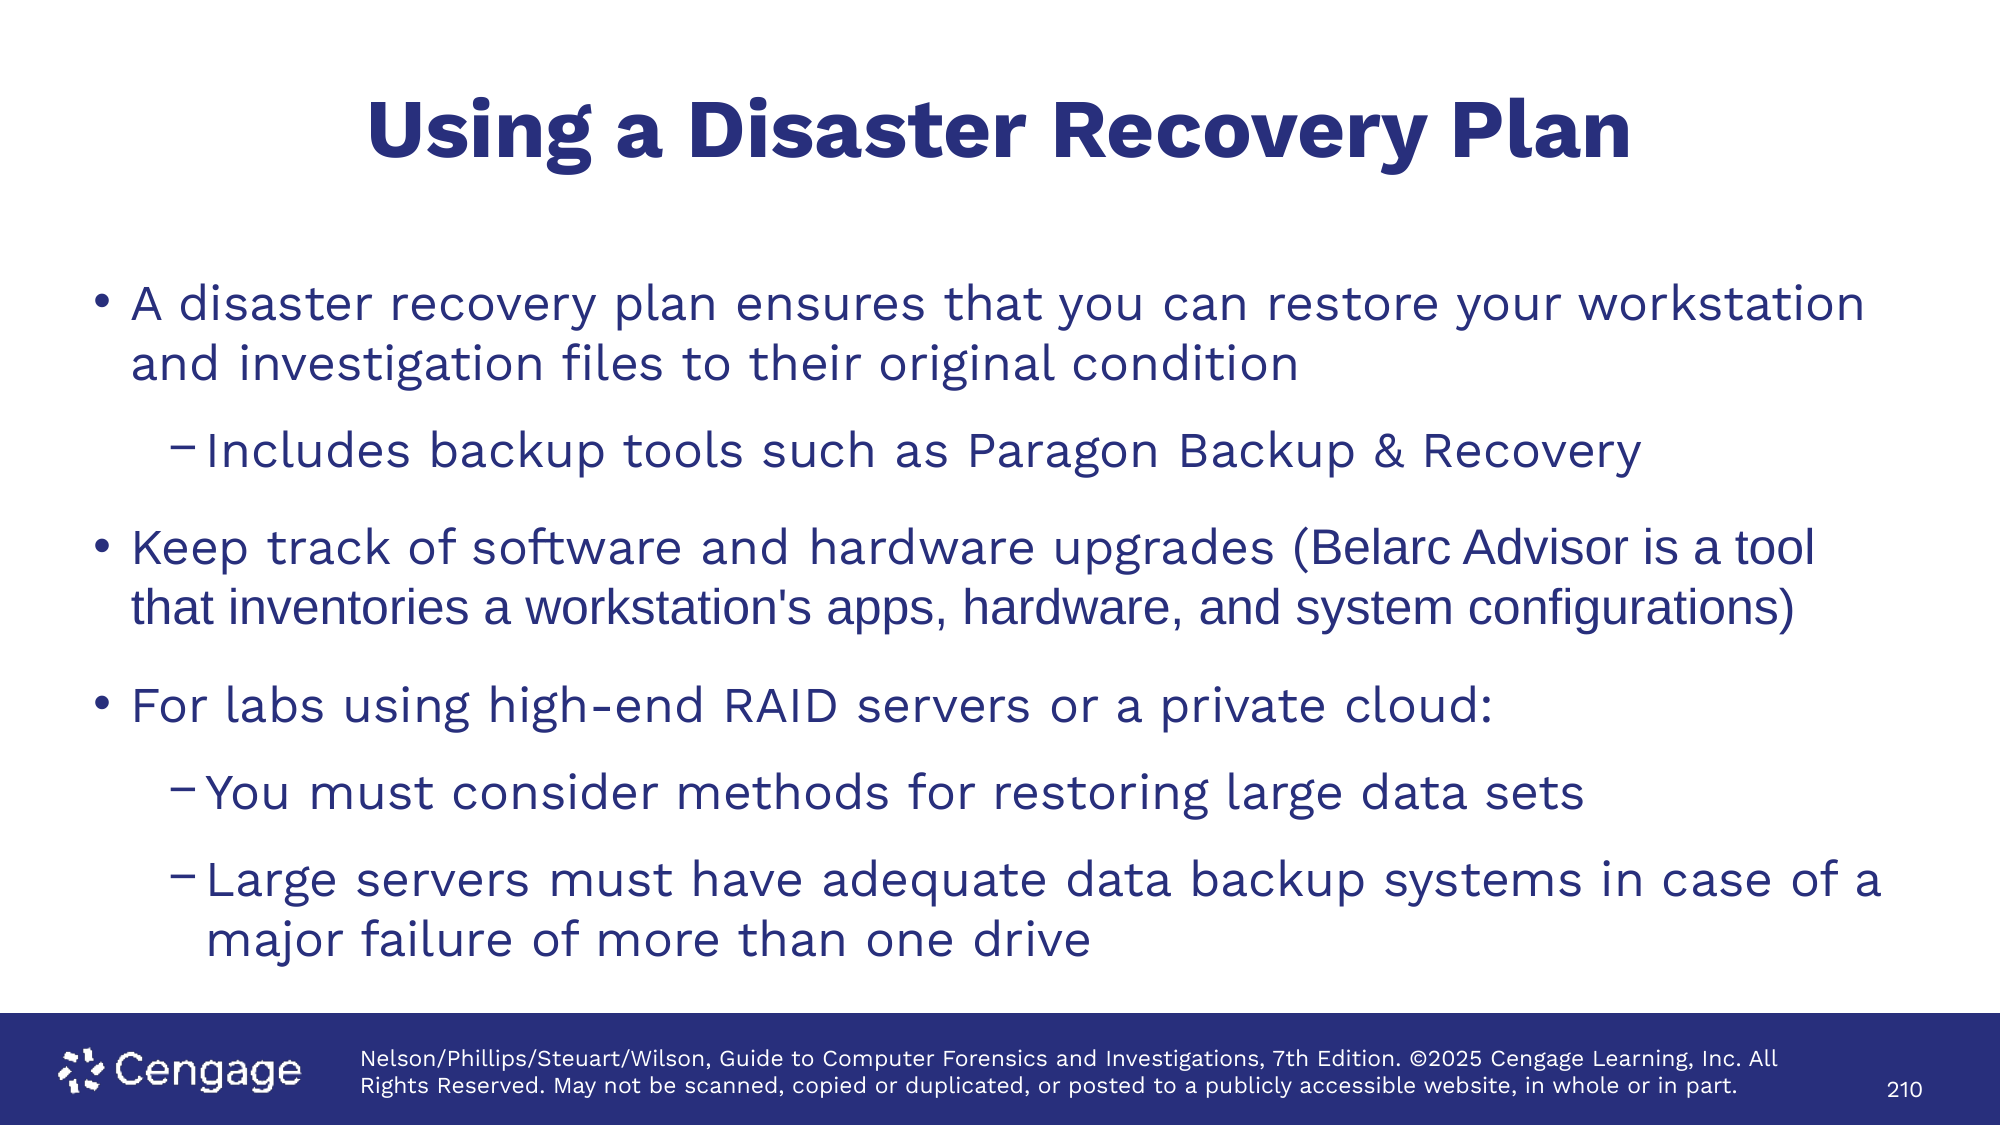

# Using a Disaster Recovery Plan
A disaster recovery plan ensures that you can restore your workstation and investigation files to their original condition
Includes backup tools such as Paragon Backup & Recovery
Keep track of software and hardware upgrades (Belarc Advisor is a tool that inventories a workstation's apps, hardware, and system configurations)
For labs using high-end RAID servers or a private cloud:
You must consider methods for restoring large data sets
Large servers must have adequate data backup systems in case of a major failure of more than one drive